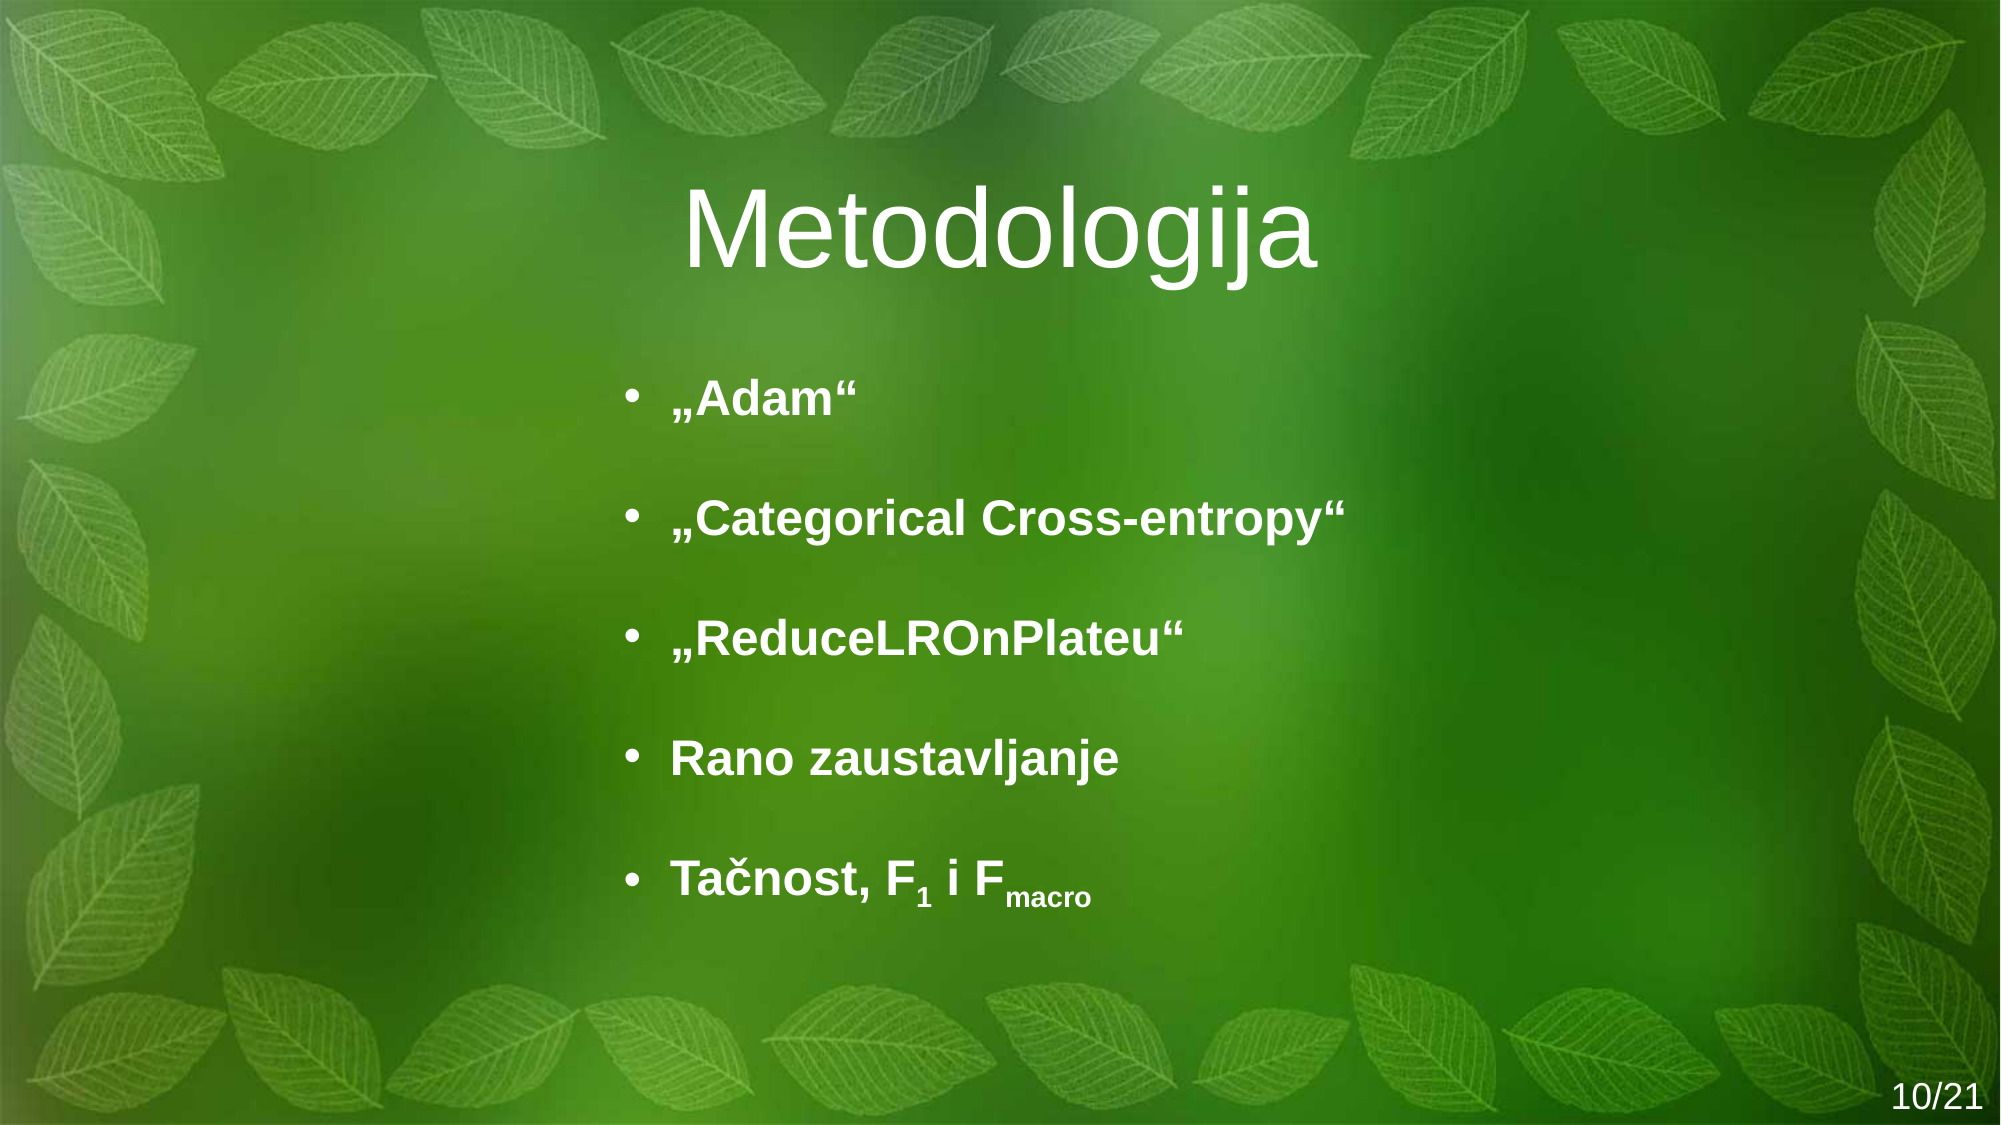

Metodologija
„Adam“

„Categorical Cross-entropy“

„ReduceLROnPlateu“

Rano zaustavljanje

Tačnost, F1 i Fmacro

10/21